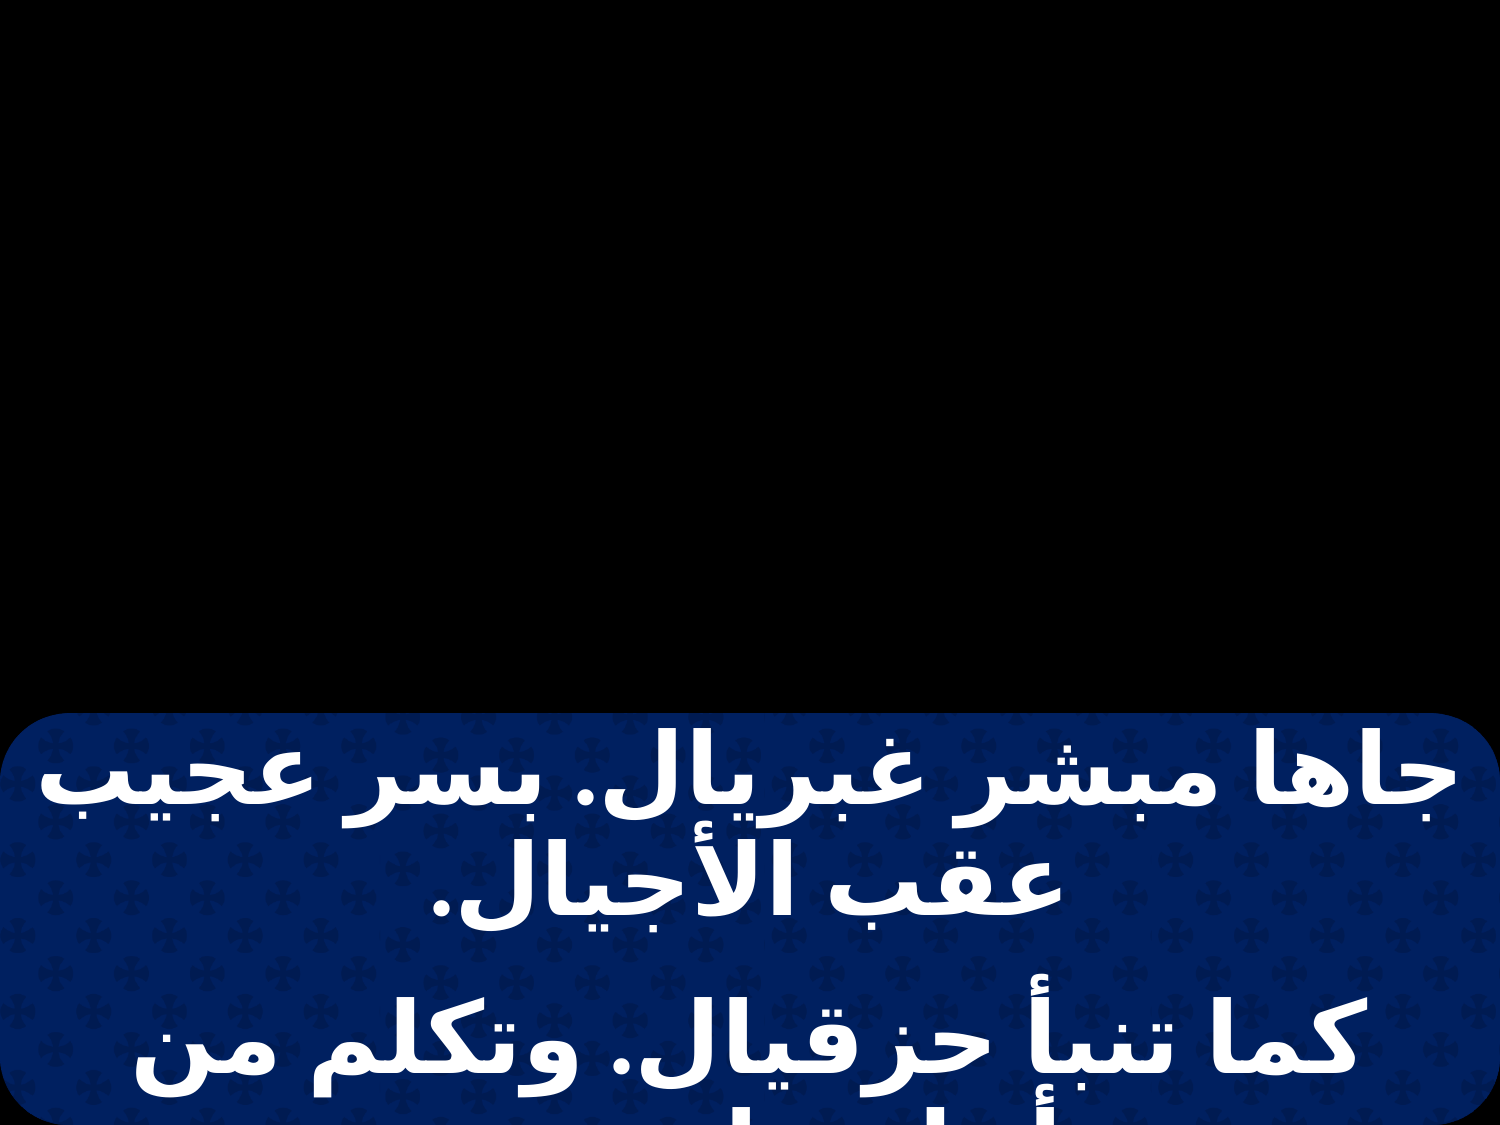

| جاها مبشر غبريال. بسر عجيب عقب الأجيال. |
| --- |
|  |
| كما تنبأ حزقيال. وتكلم من أجله عاموس. |